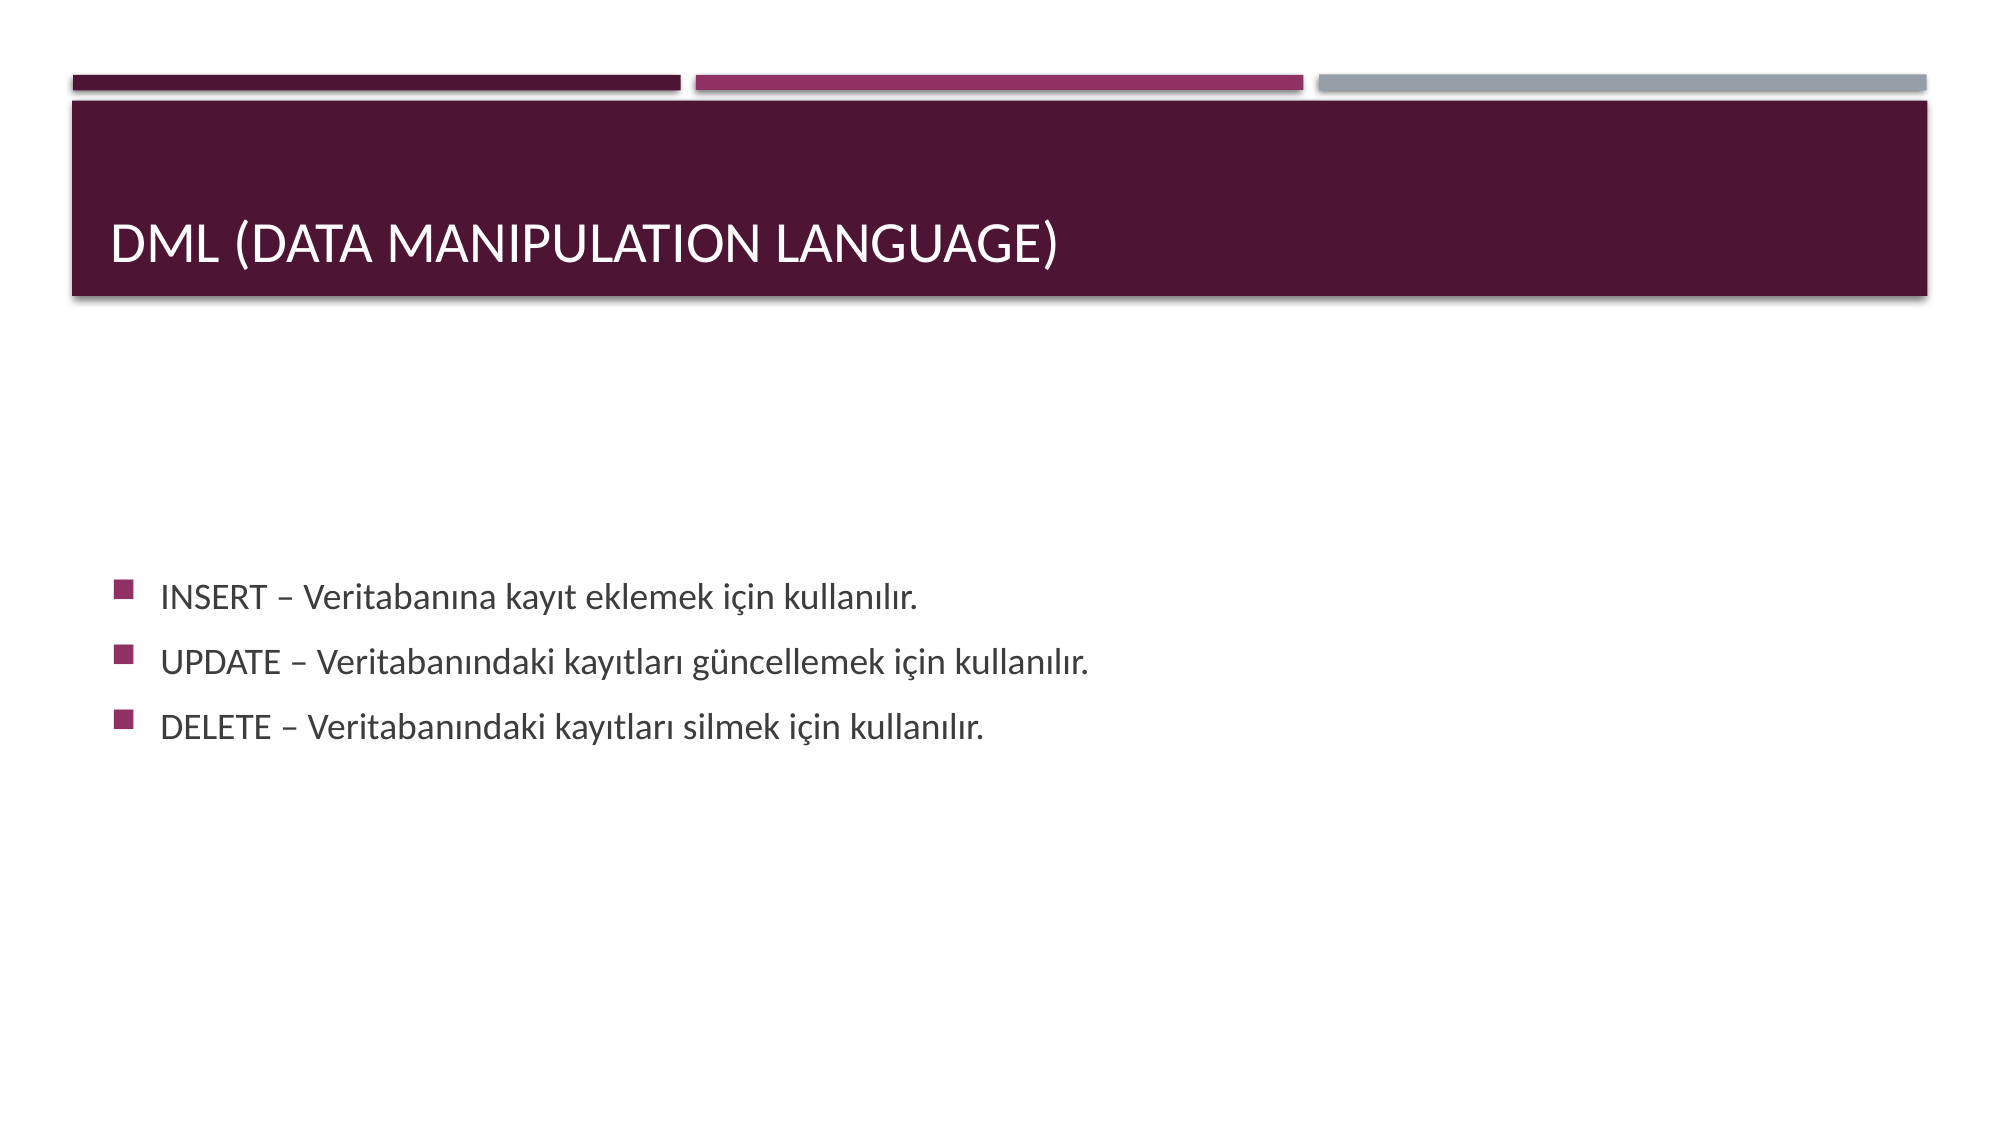

# DML (Data manıpulatıon language)
INSERT – Veritabanına kayıt eklemek için kullanılır.
UPDATE – Veritabanındaki kayıtları güncellemek için kullanılır.
DELETE – Veritabanındaki kayıtları silmek için kullanılır.